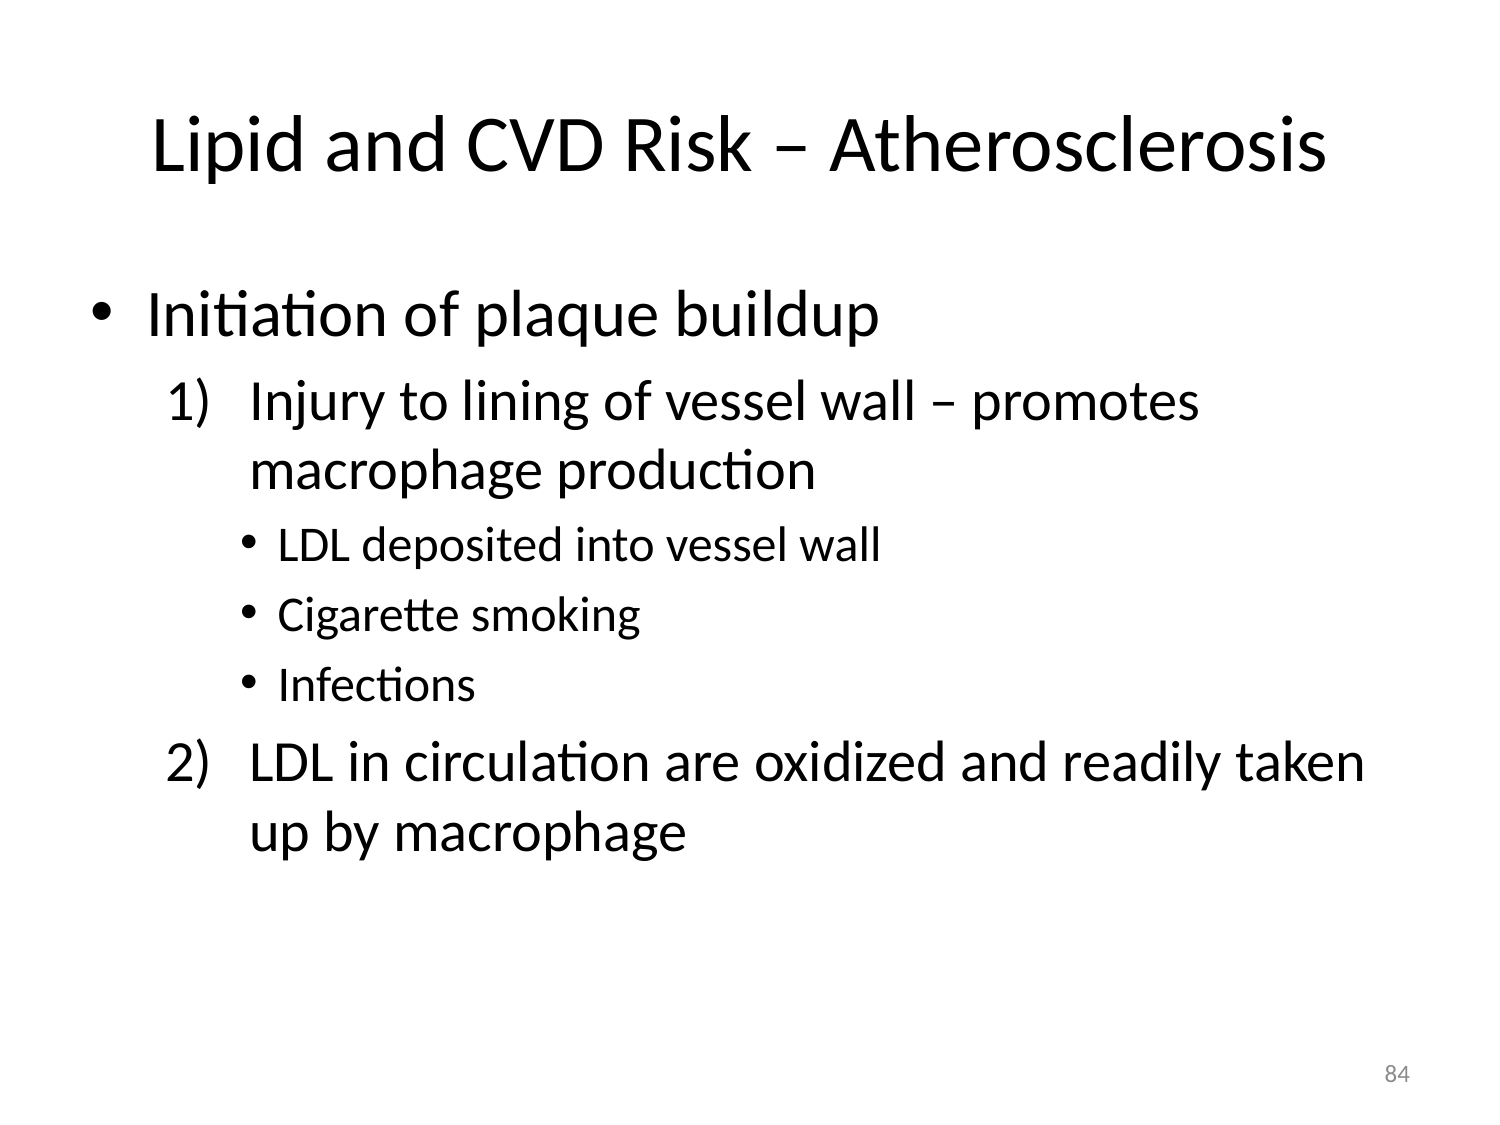

# Lipid and CVD Risk – Atherosclerosis
Initiation of plaque buildup
Injury to lining of vessel wall – promotes macrophage production
LDL deposited into vessel wall
Cigarette smoking
Infections
LDL in circulation are oxidized and readily taken up by macrophage
84